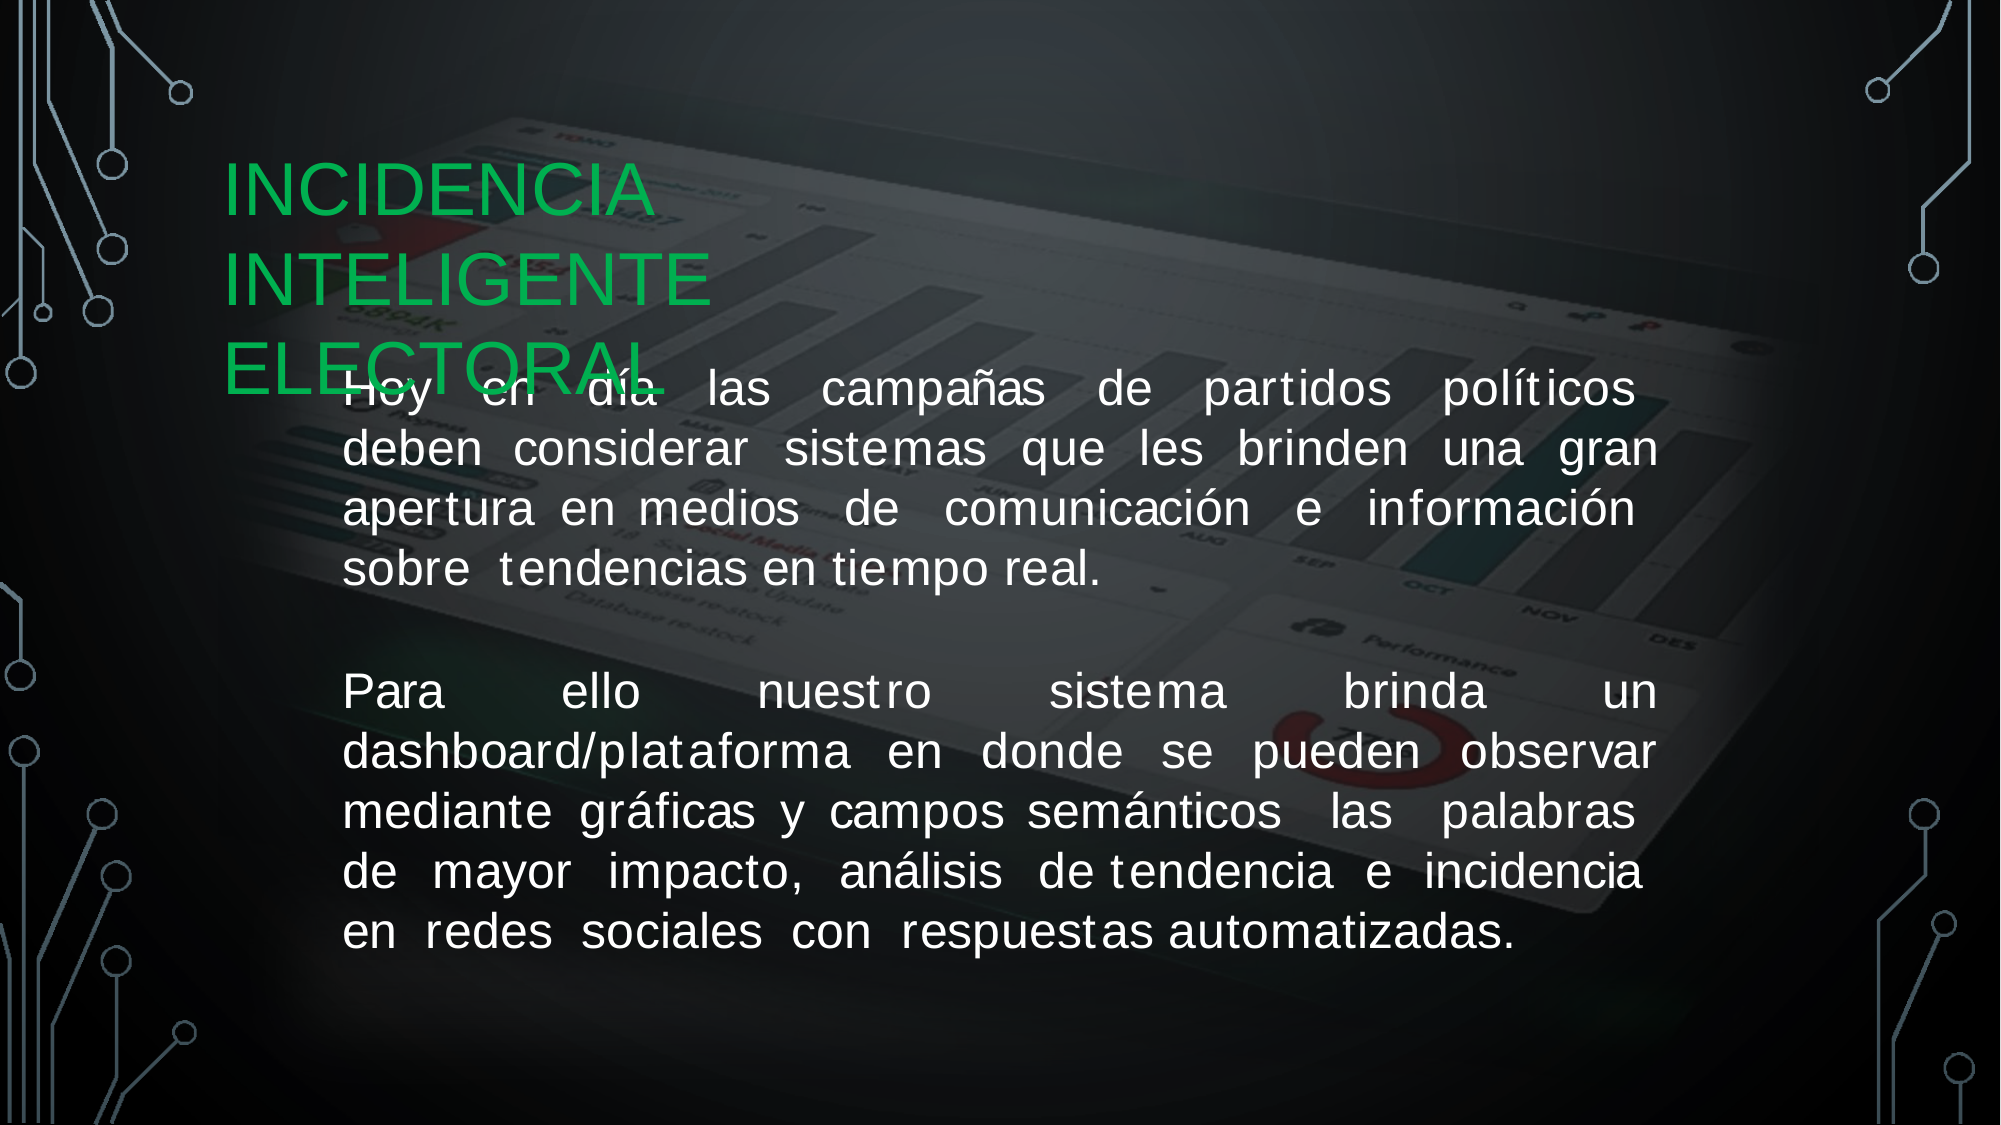

INCIDENCIA	INTELIGENTE	ELECTORAL
Hoy  en  día  las  campañas  de  partidos  políticos  deben considerar sistemas que les brinden una gran apertura en medios  de  comunicación  e  información  sobre  tendencias en tiempo real.

Para ello nuestro sistema brinda un dashboard/plataforma en donde se pueden observar mediante gráficas y campos semánticos  las  palabras  de  mayor  impacto,  análisis  de tendencia  e  incidencia  en  redes  sociales  con  respuestas automatizadas.